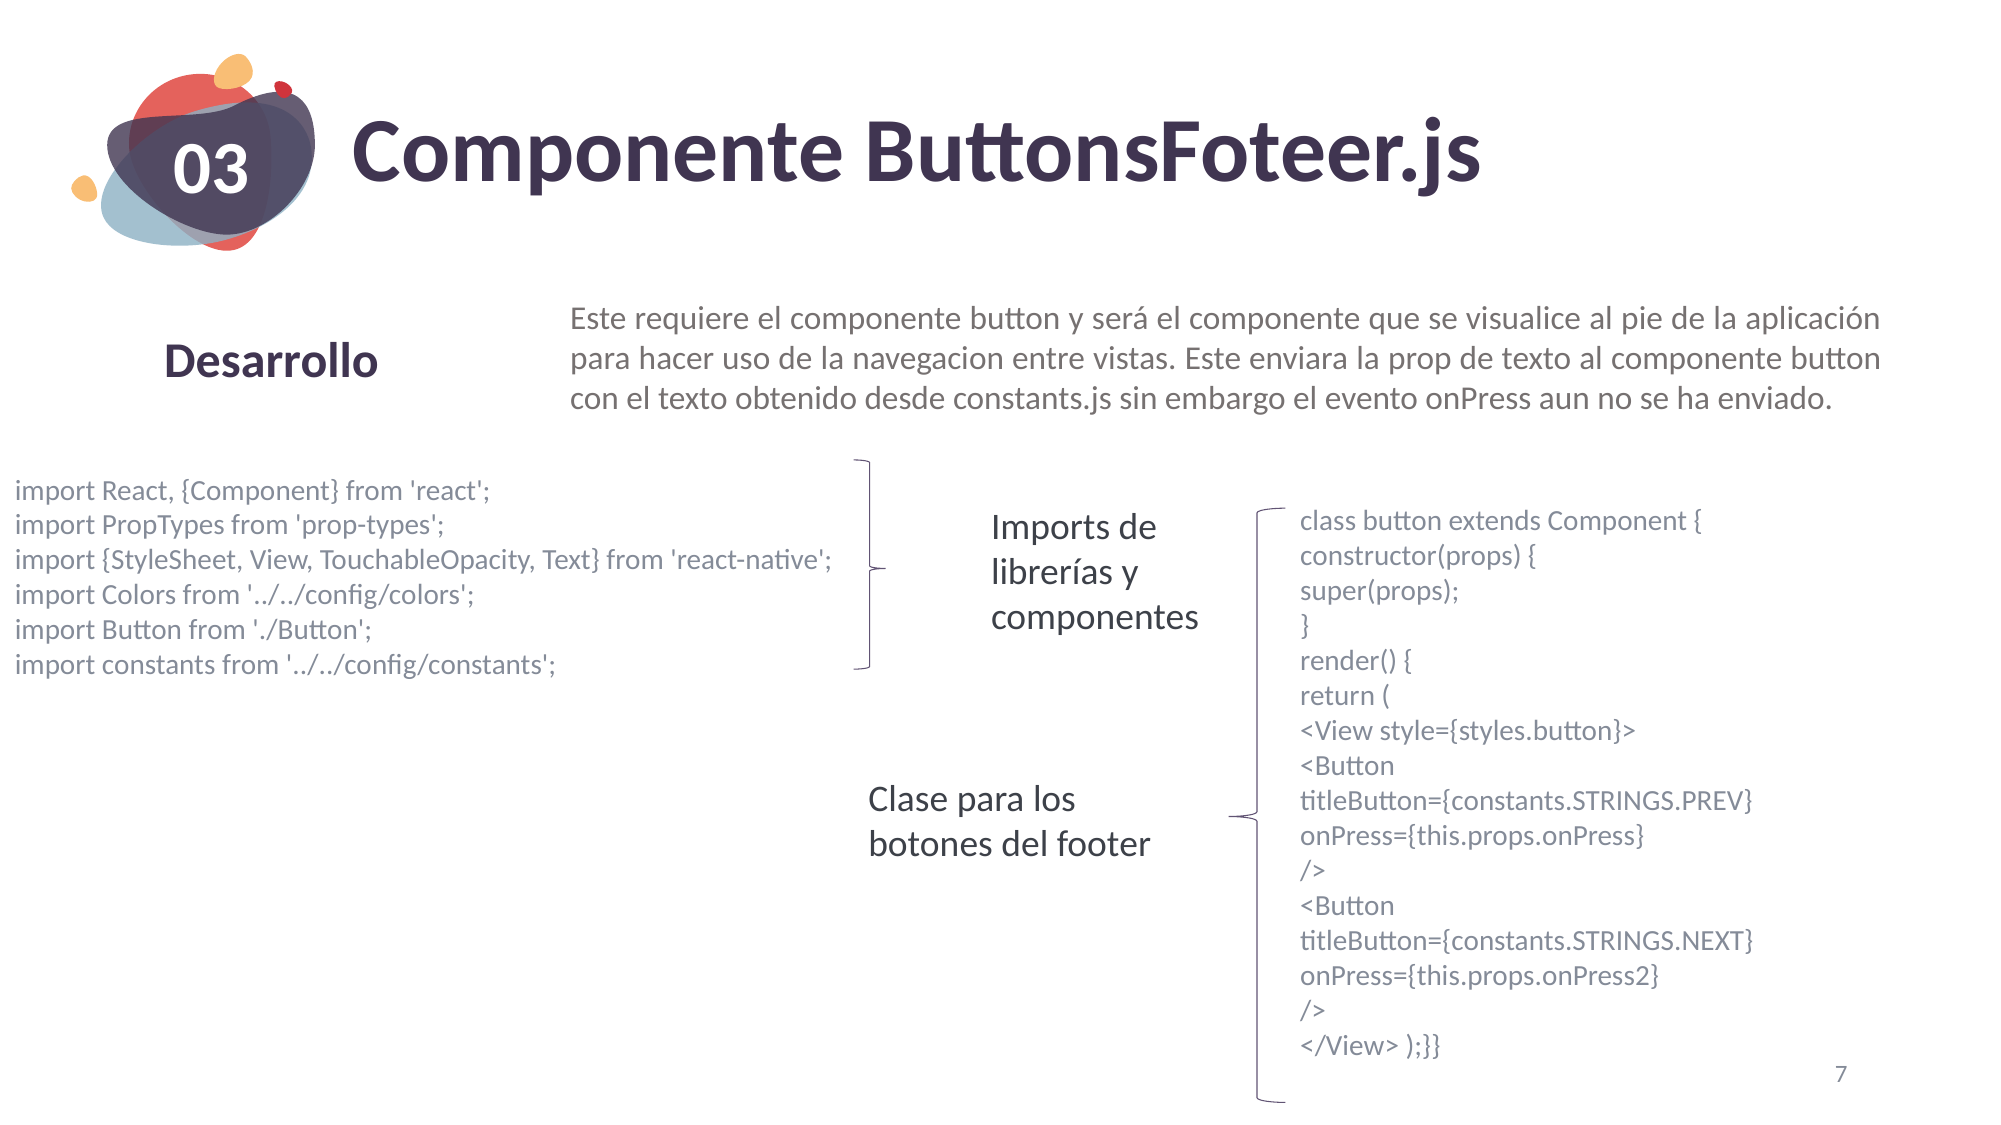

03

# Componente ButtonsFoteer.js
Este requiere el componente button y será el componente que se visualice al pie de la aplicación para hacer uso de la navegacion entre vistas. Este enviara la prop de texto al componente button con el texto obtenido desde constants.js sin embargo el evento onPress aun no se ha enviado.
Desarrollo

import React, {Component} from 'react';
import PropTypes from 'prop-types';
import {StyleSheet, View, TouchableOpacity, Text} from 'react-native';
import Colors from '../../config/colors';
import Button from './Button';
import constants from '../../config/constants';
Imports de librerías y componentes
class button extends Component {
constructor(props) {
super(props);
}
render() {
return (
<View style={styles.button}>
<Button
titleButton={constants.STRINGS.PREV}
onPress={this.props.onPress}
/>
<Button
titleButton={constants.STRINGS.NEXT}
onPress={this.props.onPress2}
/>
</View> );}}

Clase para los botones del footer
7